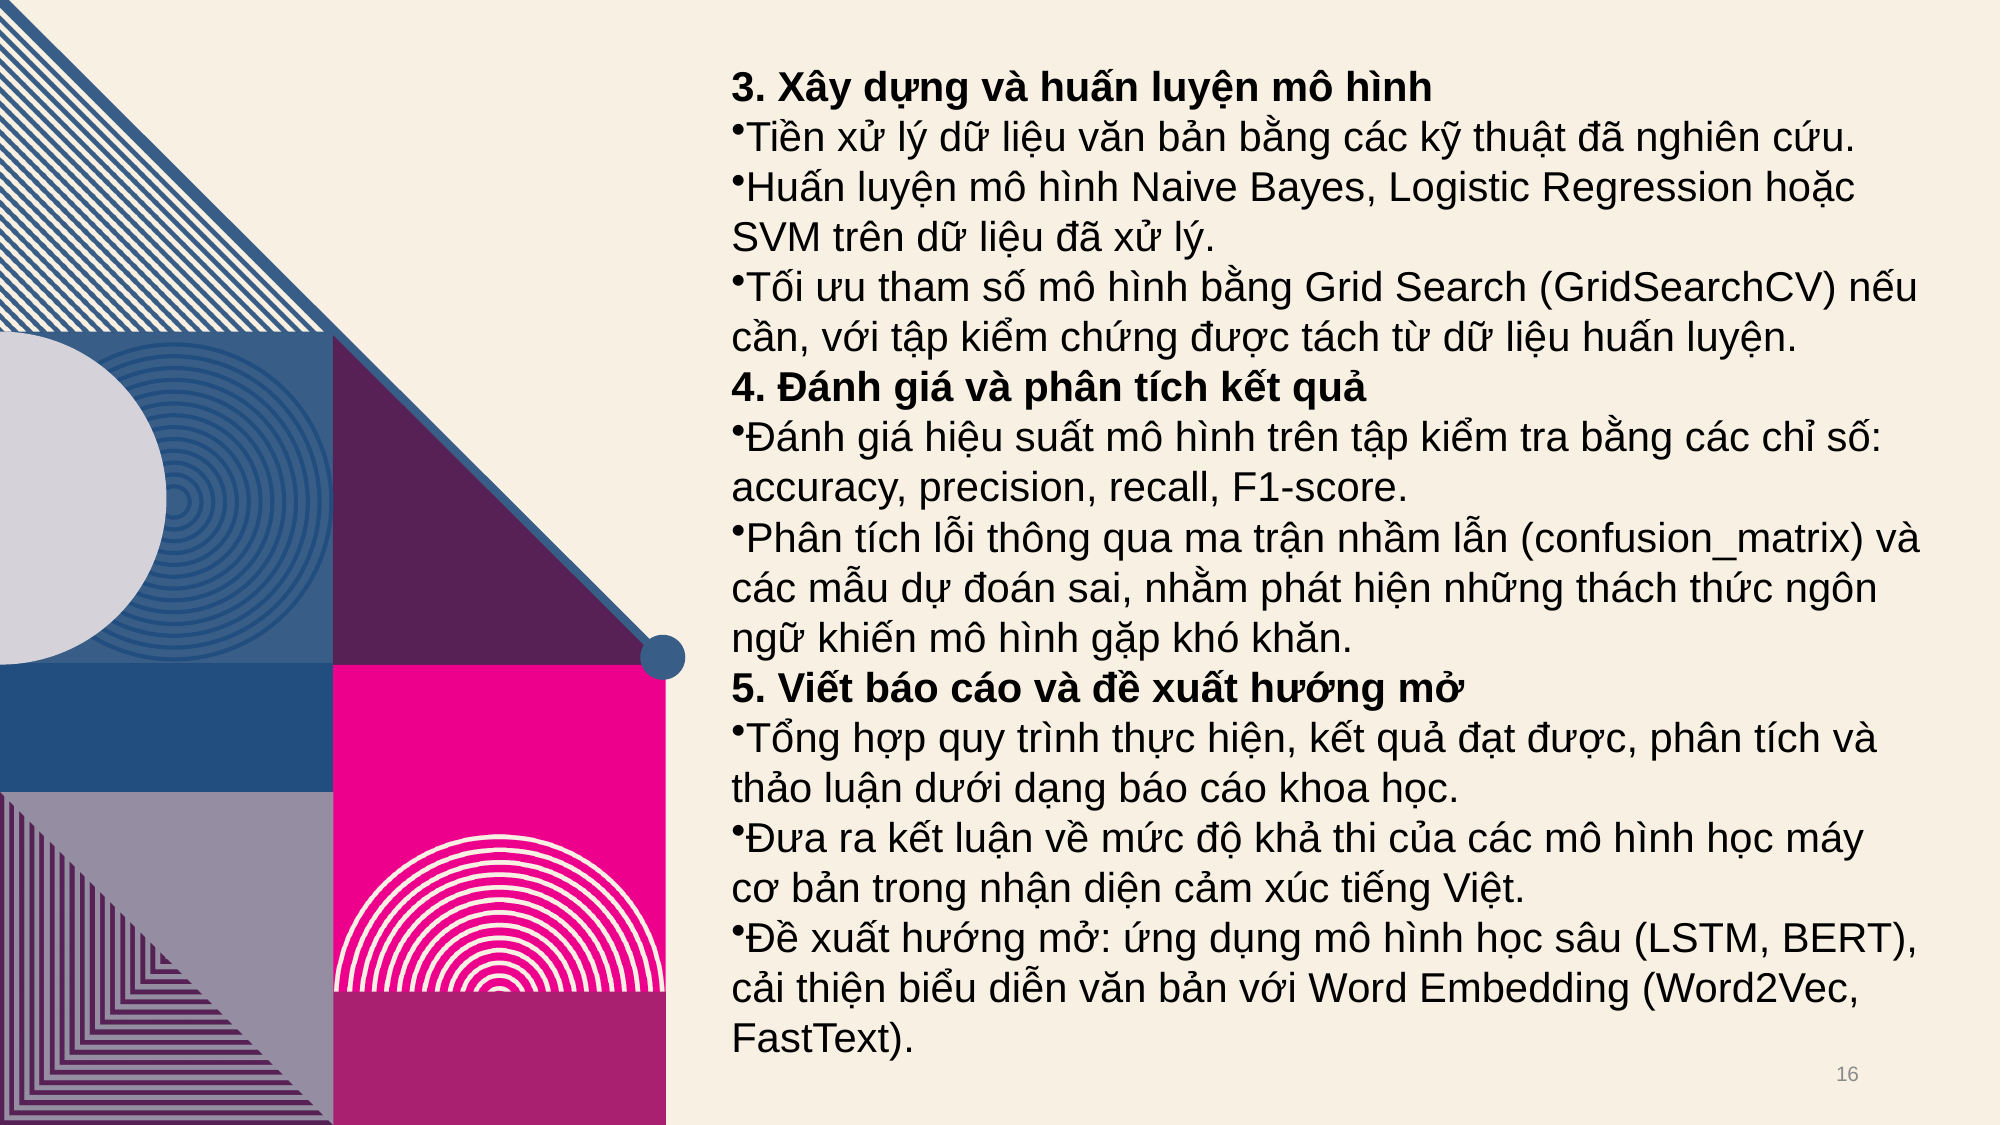

3. Xây dựng và huấn luyện mô hình
Tiền xử lý dữ liệu văn bản bằng các kỹ thuật đã nghiên cứu.
Huấn luyện mô hình Naive Bayes, Logistic Regression hoặc SVM trên dữ liệu đã xử lý.
Tối ưu tham số mô hình bằng Grid Search (GridSearchCV) nếu cần, với tập kiểm chứng được tách từ dữ liệu huấn luyện.
4. Đánh giá và phân tích kết quả
Đánh giá hiệu suất mô hình trên tập kiểm tra bằng các chỉ số: accuracy, precision, recall, F1-score.
Phân tích lỗi thông qua ma trận nhầm lẫn (confusion_matrix) và các mẫu dự đoán sai, nhằm phát hiện những thách thức ngôn ngữ khiến mô hình gặp khó khăn.
5. Viết báo cáo và đề xuất hướng mở
Tổng hợp quy trình thực hiện, kết quả đạt được, phân tích và thảo luận dưới dạng báo cáo khoa học.
Đưa ra kết luận về mức độ khả thi của các mô hình học máy cơ bản trong nhận diện cảm xúc tiếng Việt.
Đề xuất hướng mở: ứng dụng mô hình học sâu (LSTM, BERT), cải thiện biểu diễn văn bản với Word Embedding (Word2Vec, FastText).

16